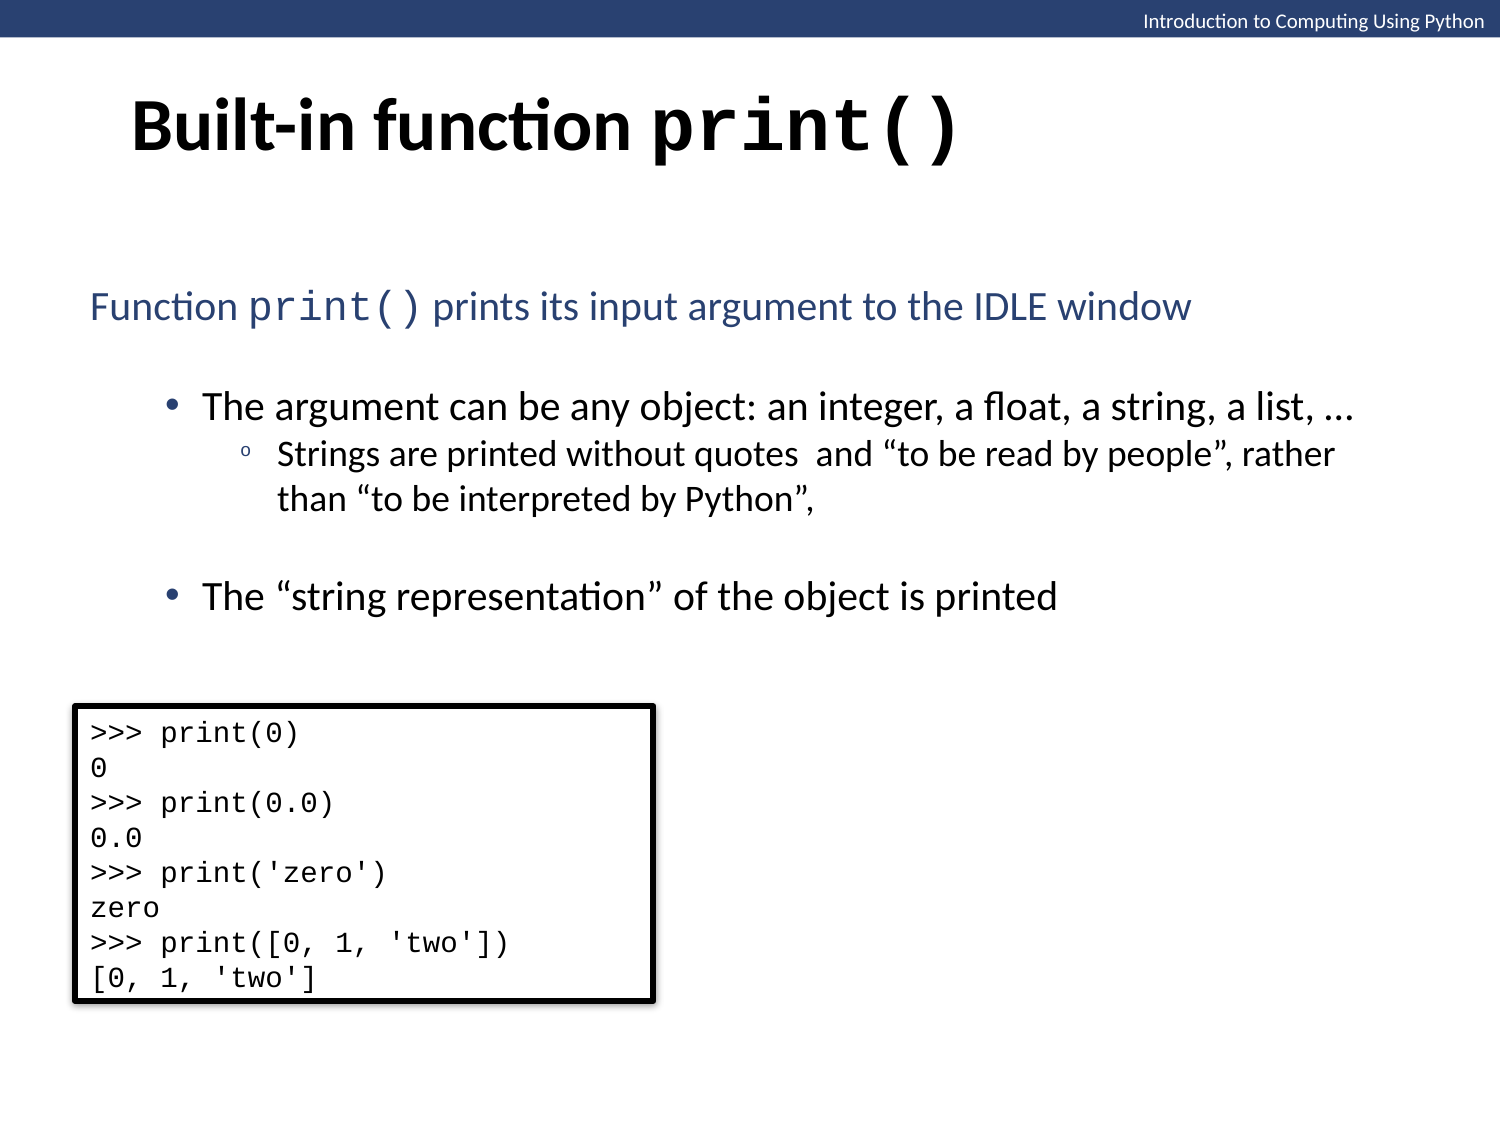

Built-in function print()
Introduction to Computing Using Python
Function print() prints its input argument to the IDLE window

The argument can be any object: an integer, a float, a string, a list, …
Strings are printed without quotes  and “to be read by people”, rather than “to be interpreted by Python”,

The “string representation” of the object is printed
>>> print(0)
0
>>> print(0.0)
0.0
>>> print('zero')
zero
>>> print([0, 1, 'two'])
[0, 1, 'two']